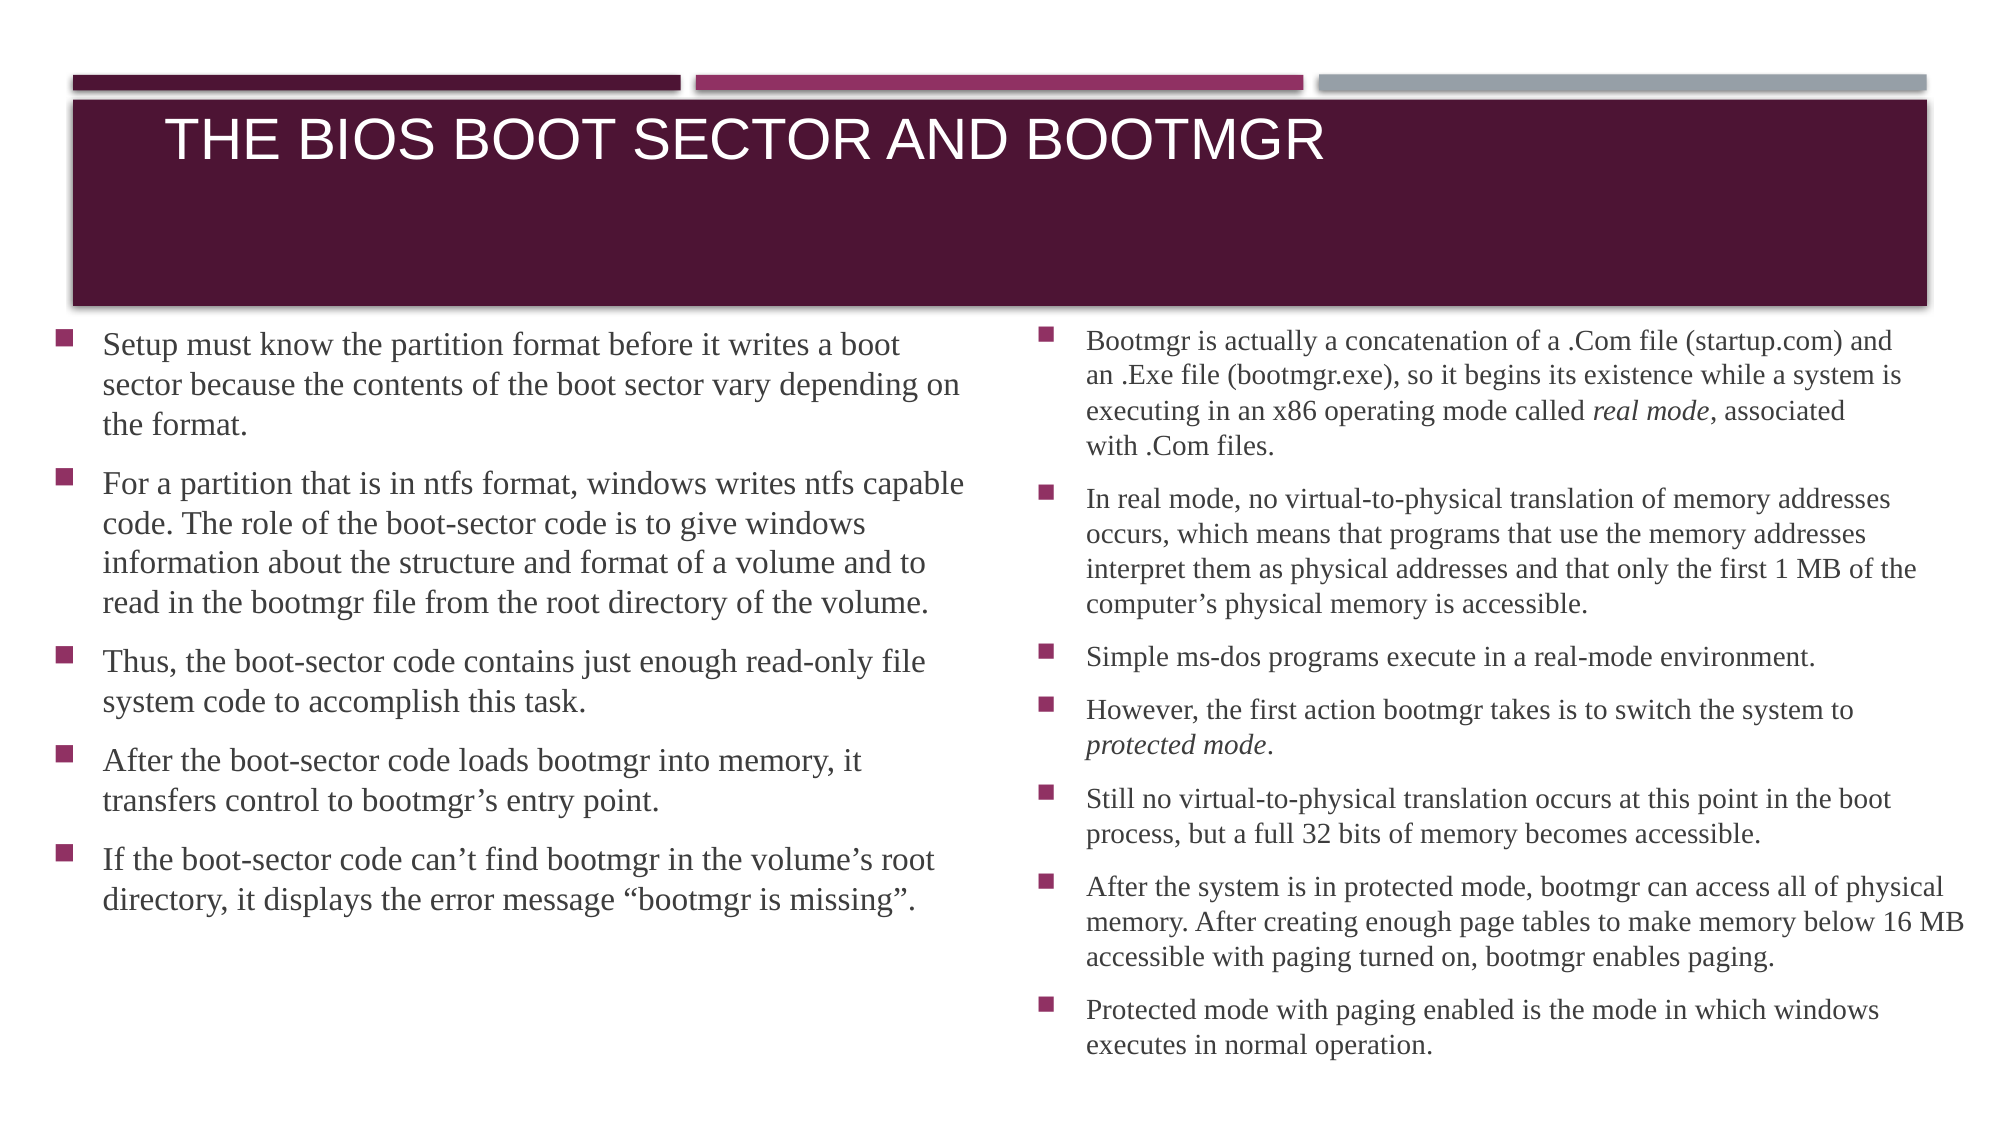

# The BIOS Boot Sector and Bootmgr
Setup must know the partition format before it writes a boot sector because the contents of the boot sector vary depending on the format.
For a partition that is in ntfs format, windows writes ntfs capable code. The role of the boot-sector code is to give windows information about the structure and format of a volume and to read in the bootmgr file from the root directory of the volume.
Thus, the boot-sector code contains just enough read-only file system code to accomplish this task.
After the boot-sector code loads bootmgr into memory, it transfers control to bootmgr’s entry point.
If the boot-sector code can’t find bootmgr in the volume’s root directory, it displays the error message “bootmgr is missing”.
Bootmgr is actually a concatenation of a .Com file (startup.com) and an .Exe file (bootmgr.exe), so it begins its existence while a system is executing in an x86 operating mode called real mode, associated with .Com files.
In real mode, no virtual-to-physical translation of memory addresses occurs, which means that programs that use the memory addresses interpret them as physical addresses and that only the first 1 MB of the computer’s physical memory is accessible.
Simple ms-dos programs execute in a real-mode environment.
However, the first action bootmgr takes is to switch the system to protected mode.
Still no virtual-to-physical translation occurs at this point in the boot process, but a full 32 bits of memory becomes accessible.
After the system is in protected mode, bootmgr can access all of physical memory. After creating enough page tables to make memory below 16 MB accessible with paging turned on, bootmgr enables paging.
Protected mode with paging enabled is the mode in which windows executes in normal operation.